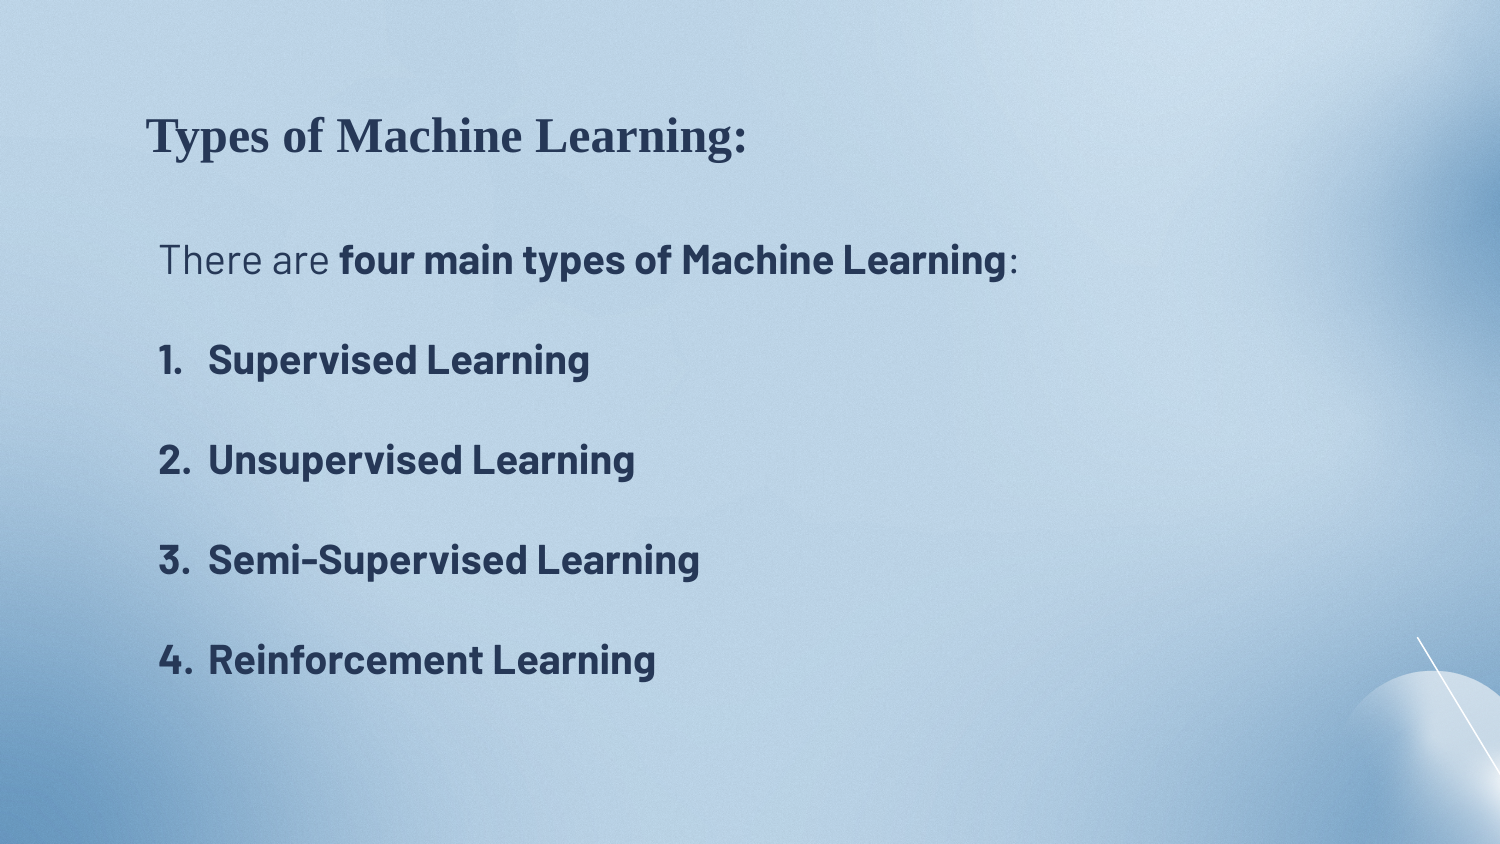

# Types of Machine Learning:
There are four main types of Machine Learning:
Supervised Learning
Unsupervised Learning
Semi-Supervised Learning
Reinforcement Learning